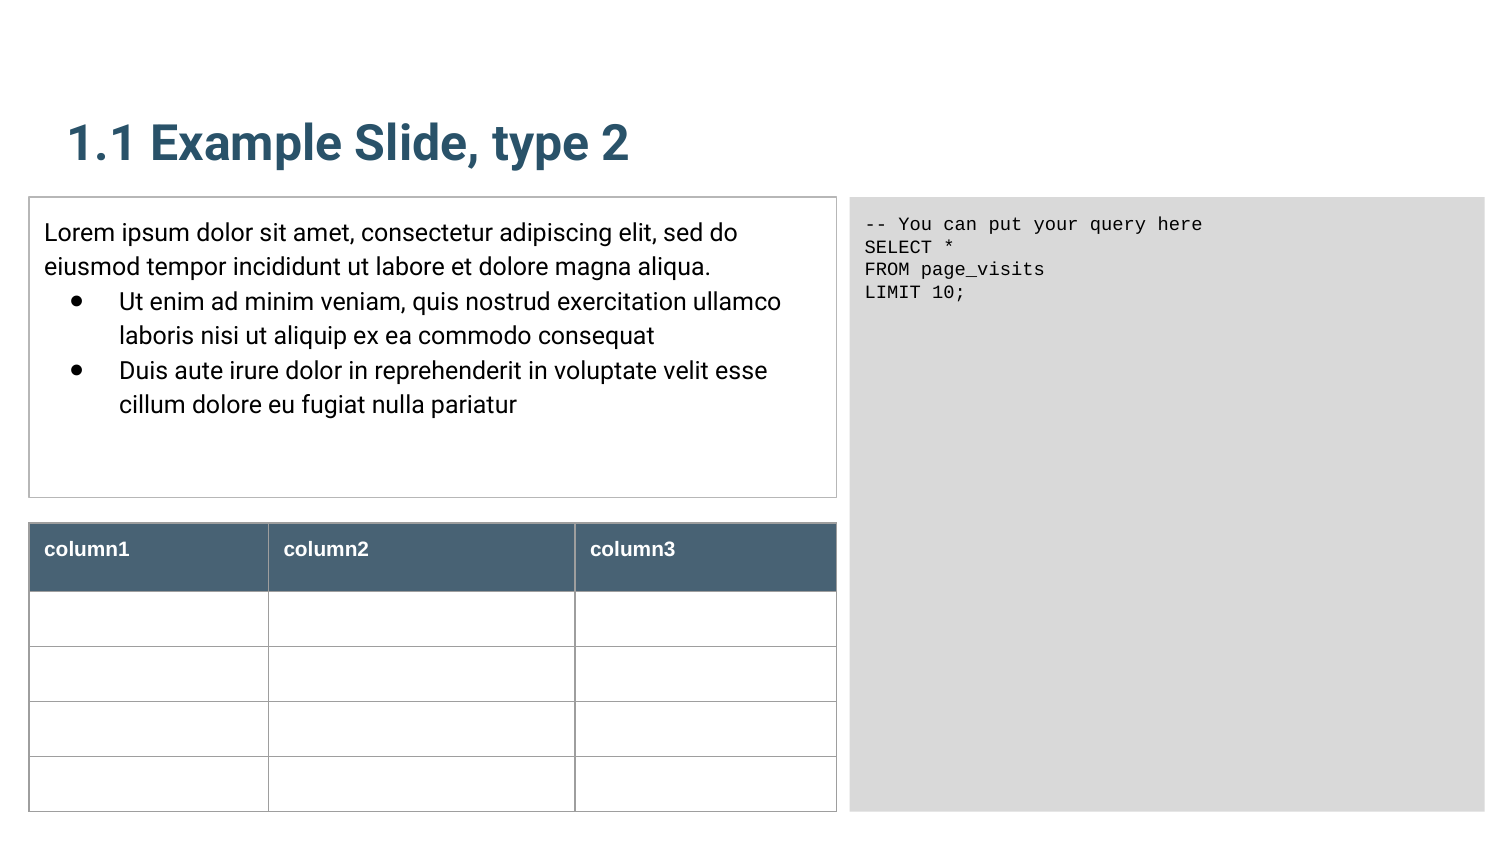

1.1 Example Slide, type 2
Lorem ipsum dolor sit amet, consectetur adipiscing elit, sed do eiusmod tempor incididunt ut labore et dolore magna aliqua.
Ut enim ad minim veniam, quis nostrud exercitation ullamco laboris nisi ut aliquip ex ea commodo consequat
Duis aute irure dolor in reprehenderit in voluptate velit esse cillum dolore eu fugiat nulla pariatur

-- You can put your query here
SELECT *
FROM page_visits
LIMIT 10;

| column1 | column2 | column3 |
| --- | --- | --- |
|  |  |  |
|  |  |  |
|  |  |  |
|  |  |  |